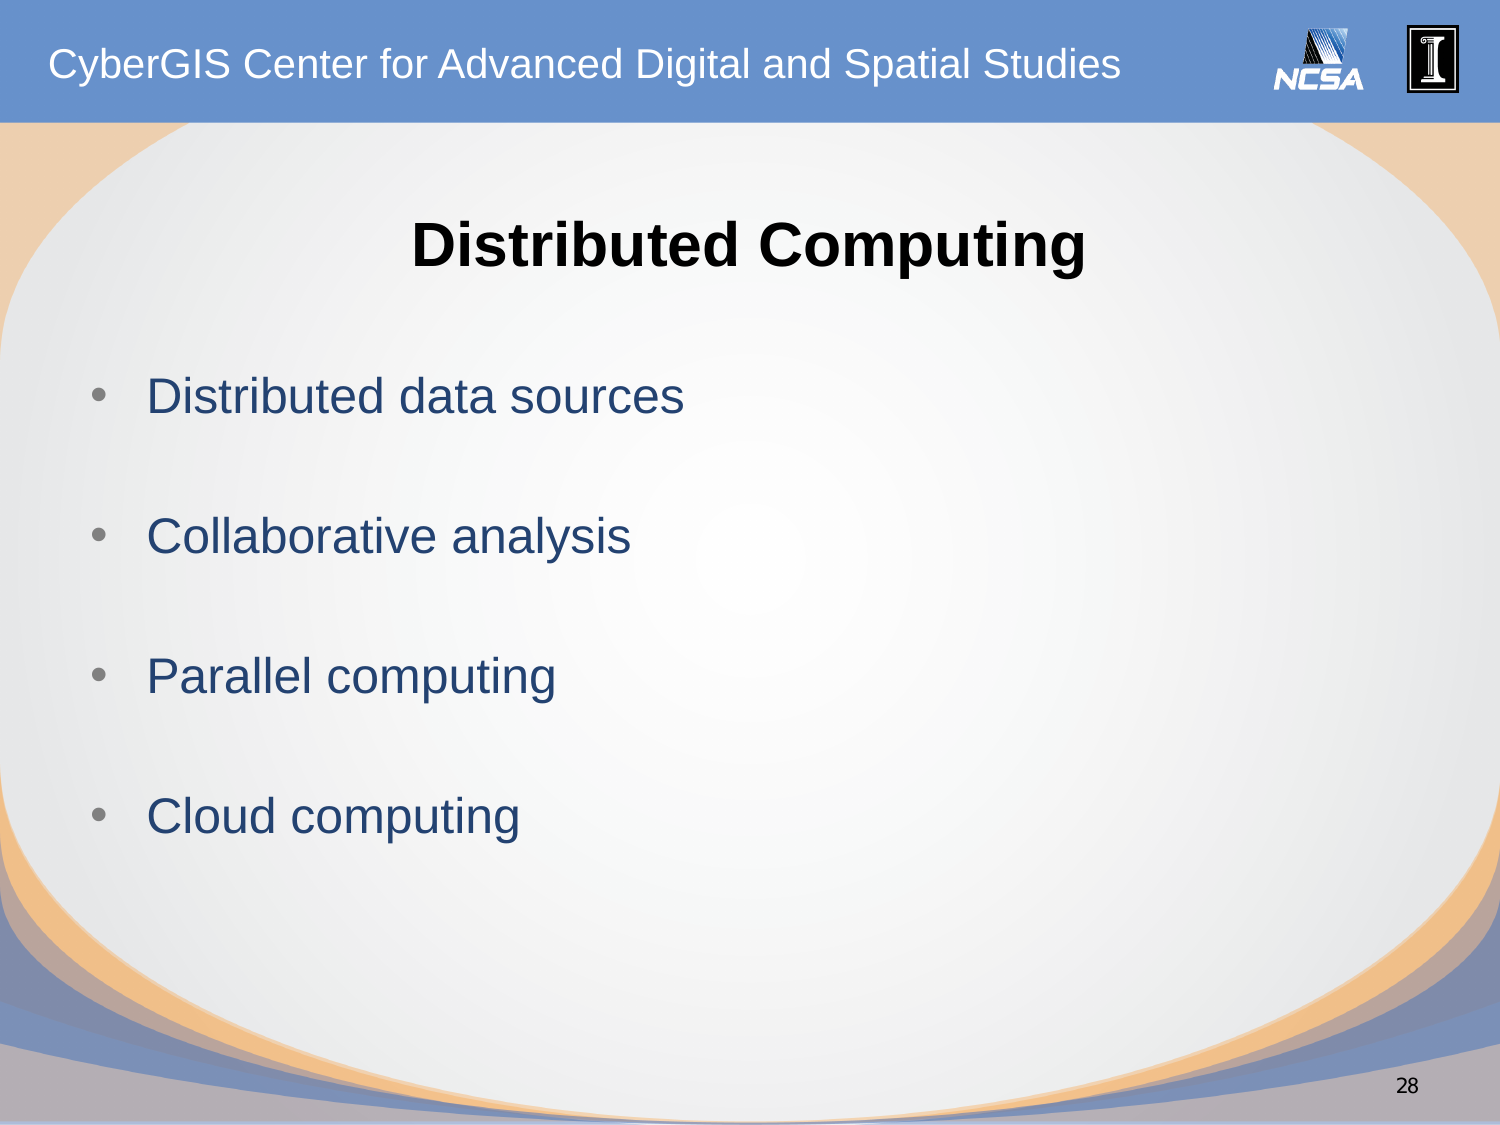

# Distributed Computing

Distributed data sources

Collaborative analysis

Parallel computing

Cloud computing

28